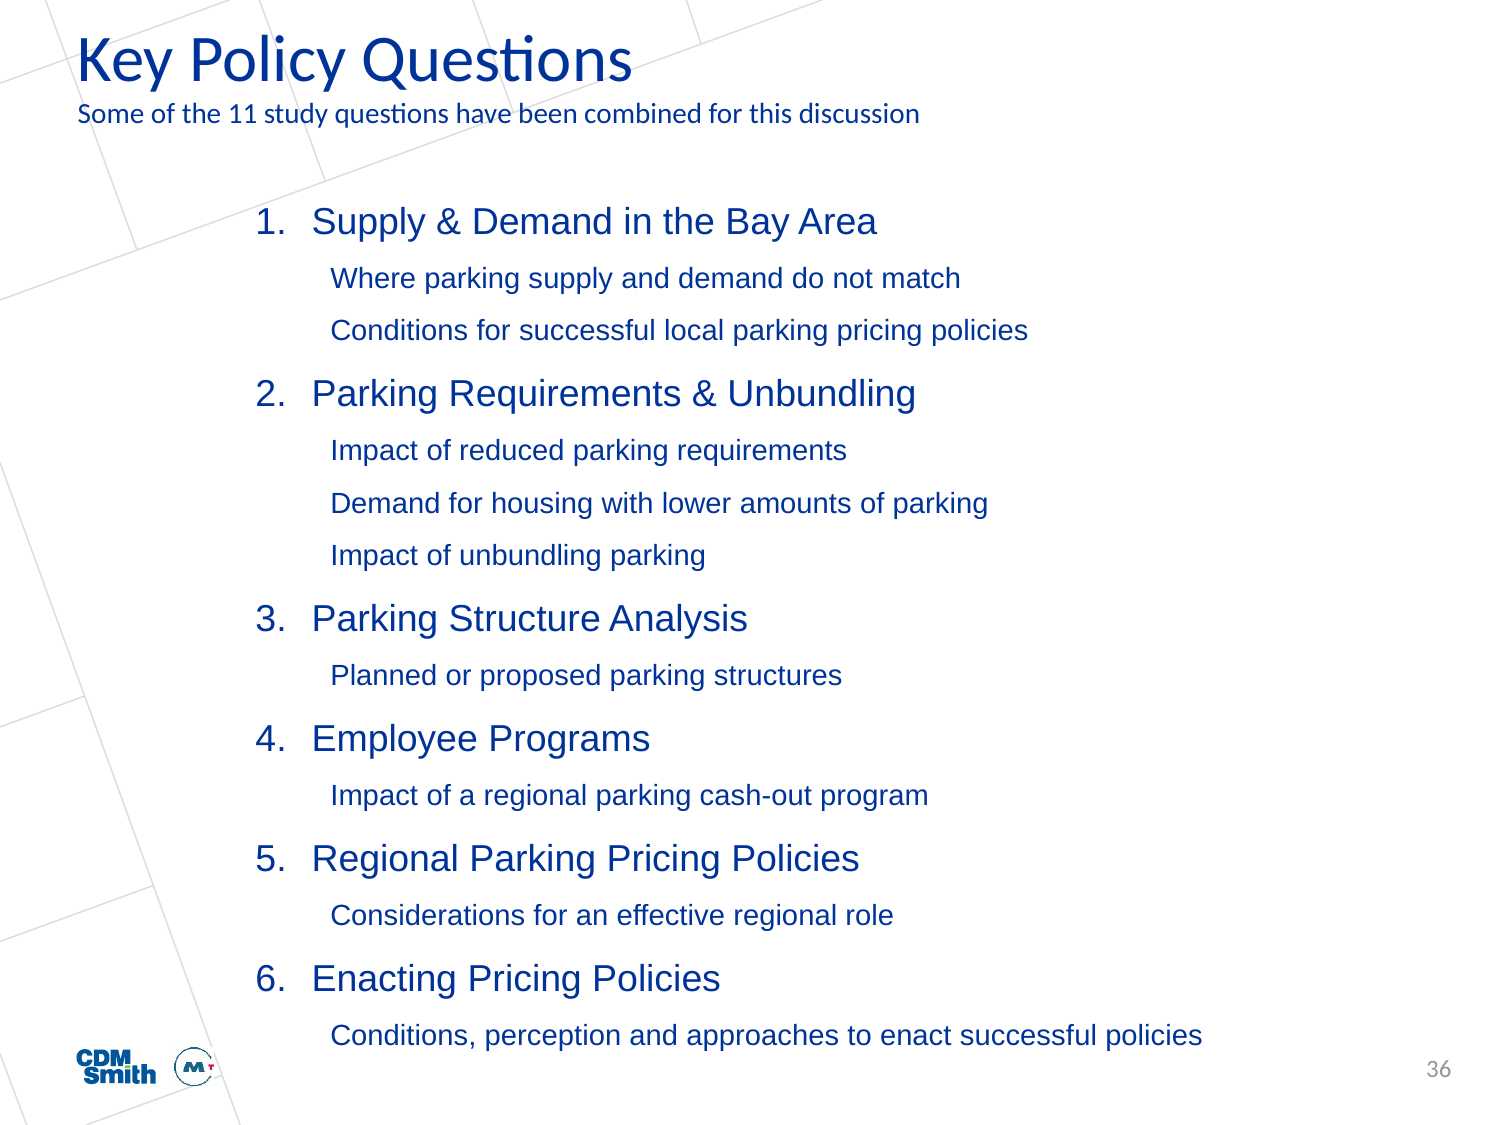

# Key Policy Questions Some of the 11 study questions have been combined for this discussion
Supply & Demand in the Bay Area
Where parking supply and demand do not match
Conditions for successful local parking pricing policies
Parking Requirements & Unbundling
Impact of reduced parking requirements
Demand for housing with lower amounts of parking
Impact of unbundling parking
Parking Structure Analysis
Planned or proposed parking structures
Employee Programs
Impact of a regional parking cash-out program
Regional Parking Pricing Policies
Considerations for an effective regional role
Enacting Pricing Policies
Conditions, perception and approaches to enact successful policies
36